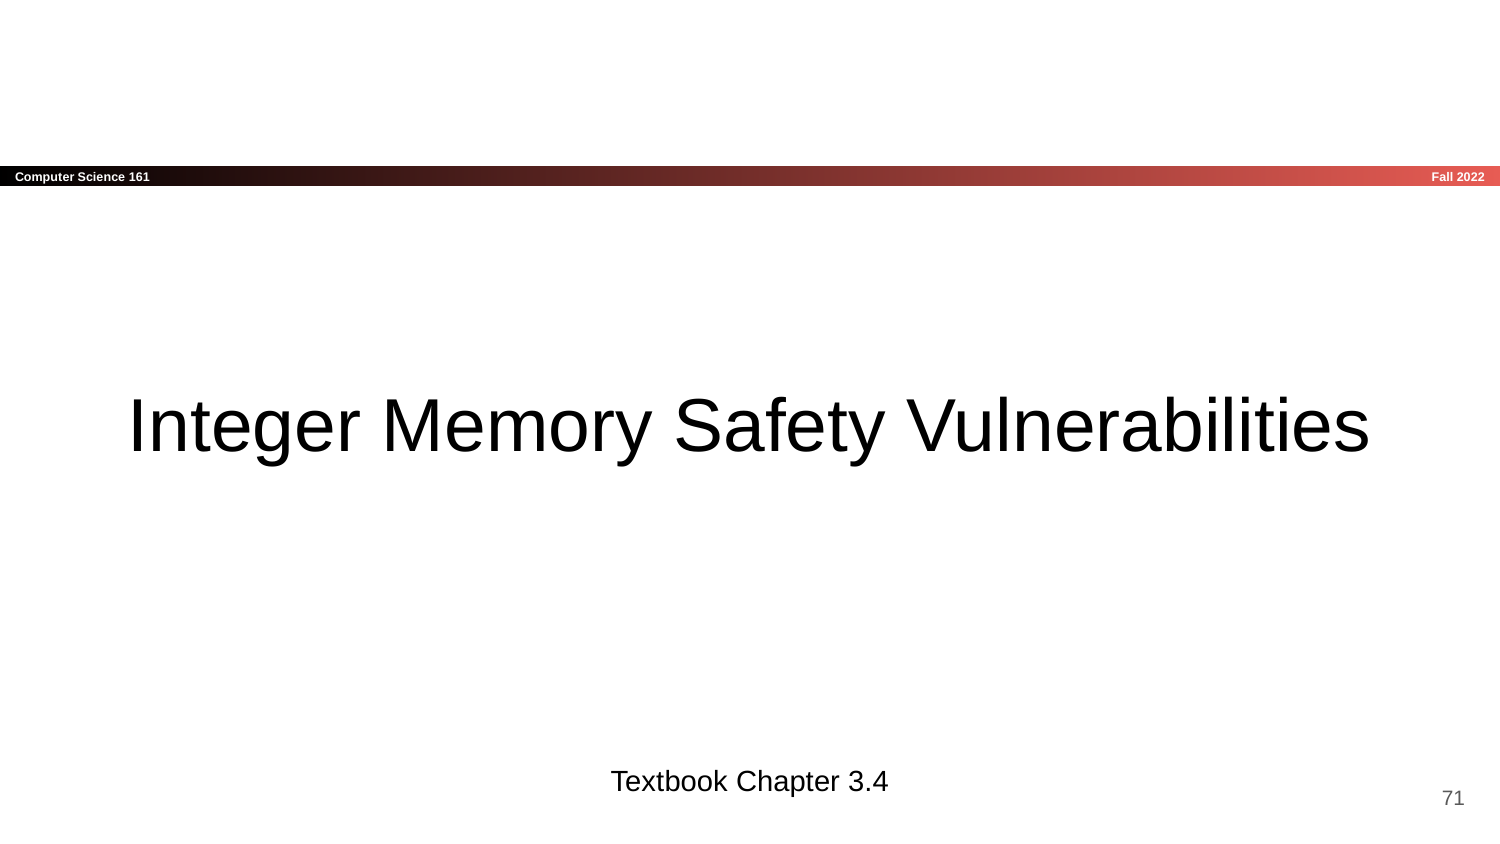

# Integer Memory Safety Vulnerabilities
Textbook Chapter 3.4
71